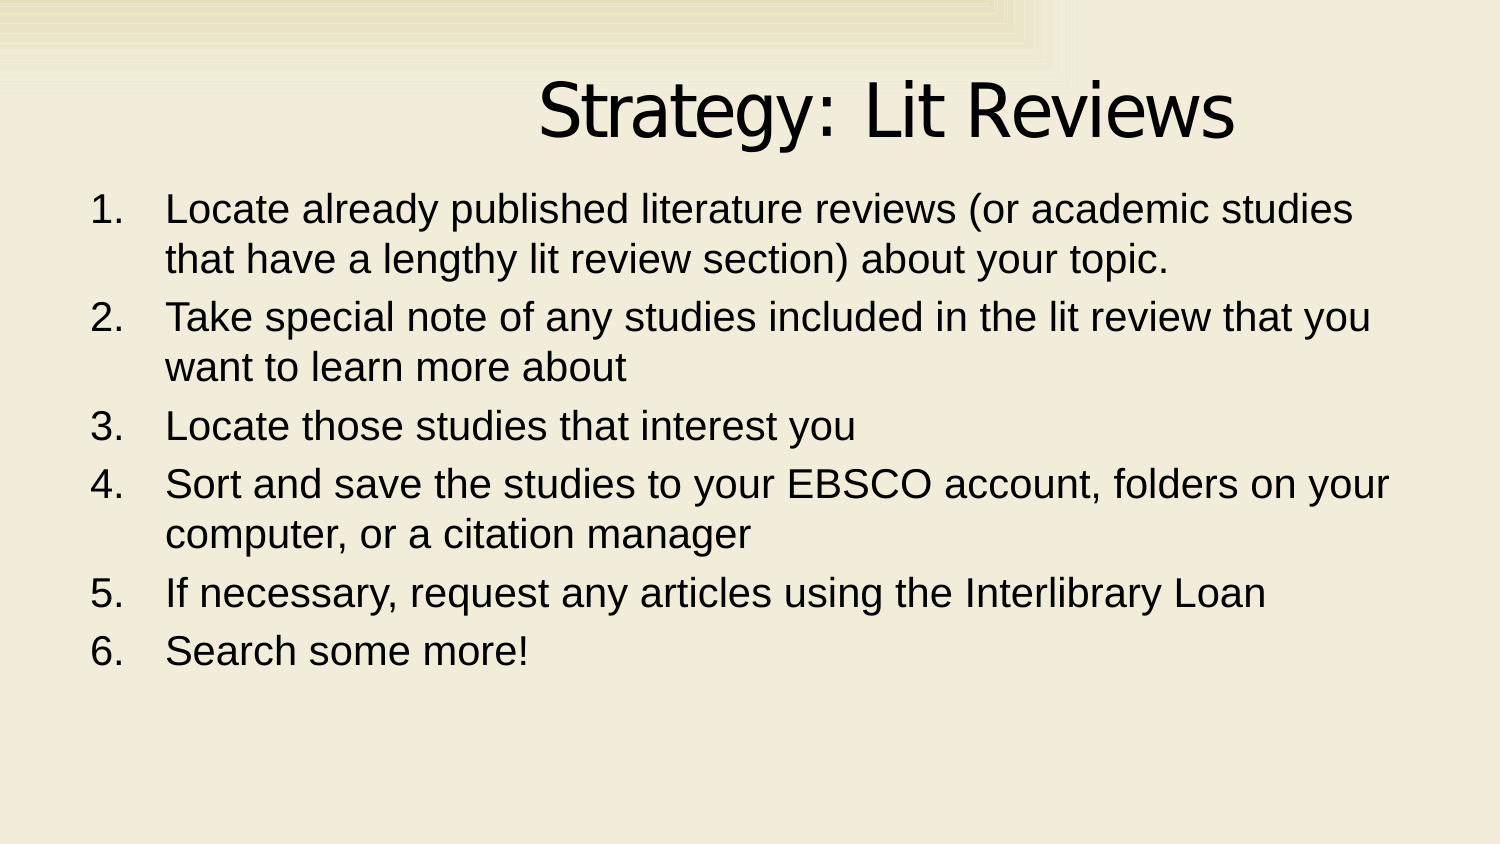

# Strategy: Lit Reviews
Locate already published literature reviews (or academic studies that have a lengthy lit review section) about your topic.
Take special note of any studies included in the lit review that you want to learn more about
Locate those studies that interest you
Sort and save the studies to your EBSCO account, folders on your computer, or a citation manager
If necessary, request any articles using the Interlibrary Loan
Search some more!